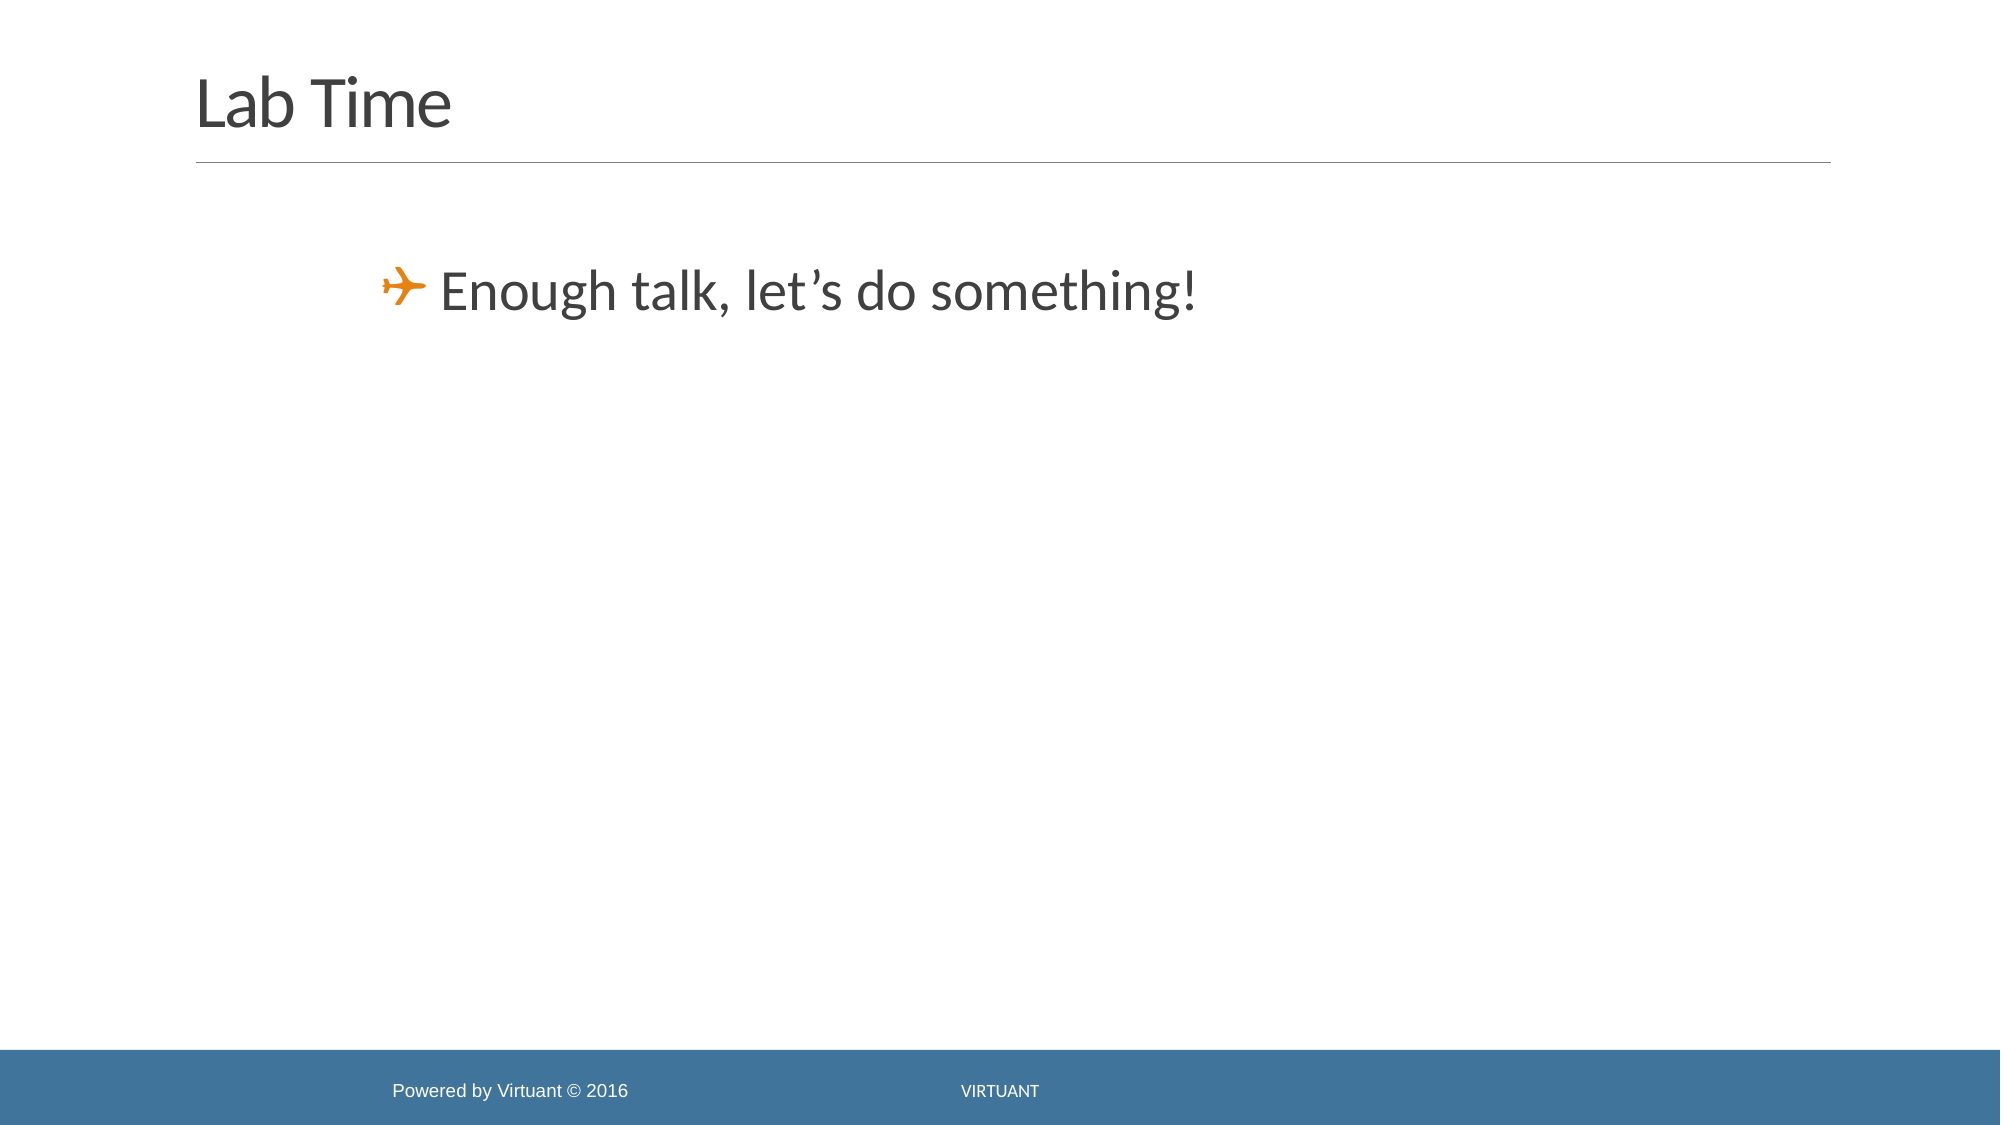

# Lab Time

 Enough talk, let’s do something!
Virtuant
Powered by Virtuant © 2016